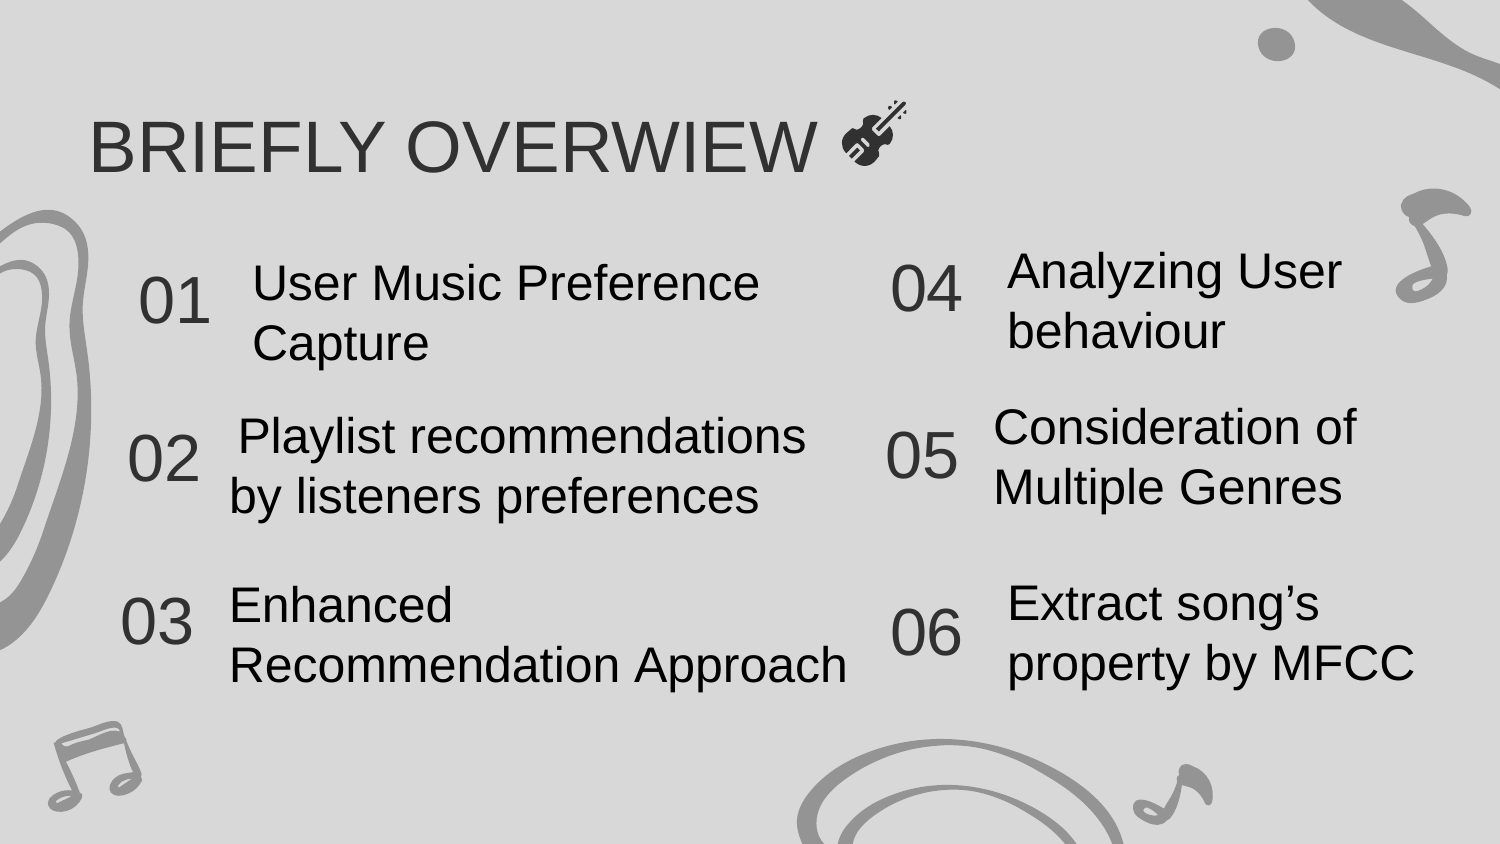

# BRIEFLY OVERWIEW

Analyzing User behaviour
User Music Preference Capture
04
01
Consideration of Multiple Genres
 Playlist recommendations by listeners preferences
05
02
Extract song’s property by MFCC
Enhanced Recommendation Approach
03
06